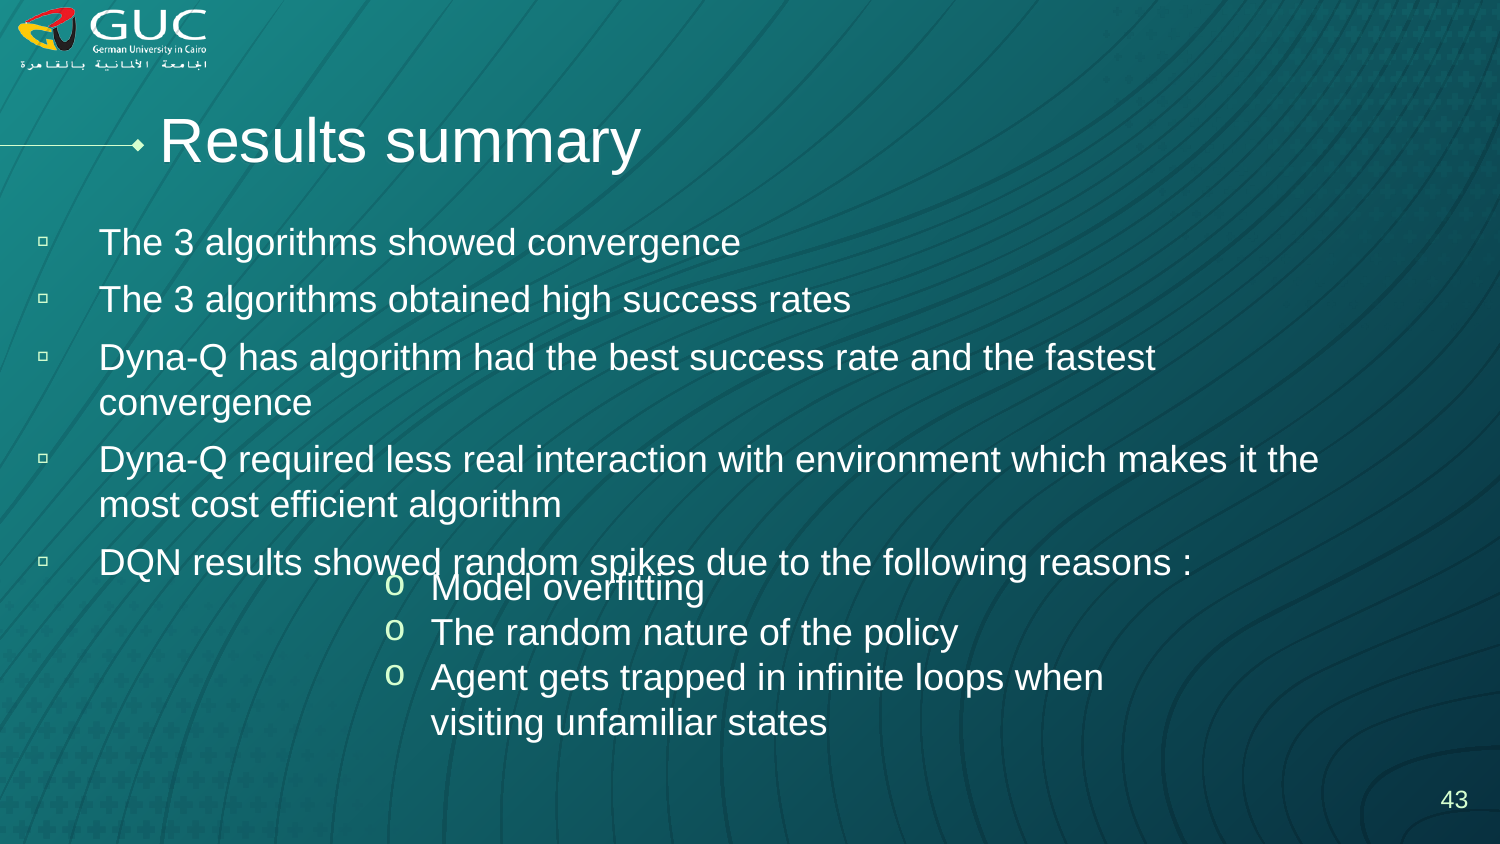

# Results summary
The 3 algorithms showed convergence
The 3 algorithms obtained high success rates
Dyna-Q has algorithm had the best success rate and the fastest convergence
Dyna-Q required less real interaction with environment which makes it the most cost efficient algorithm
DQN results showed random spikes due to the following reasons :

Model overfitting
The random nature of the policy
Agent gets trapped in infinite loops when visiting unfamiliar states

43